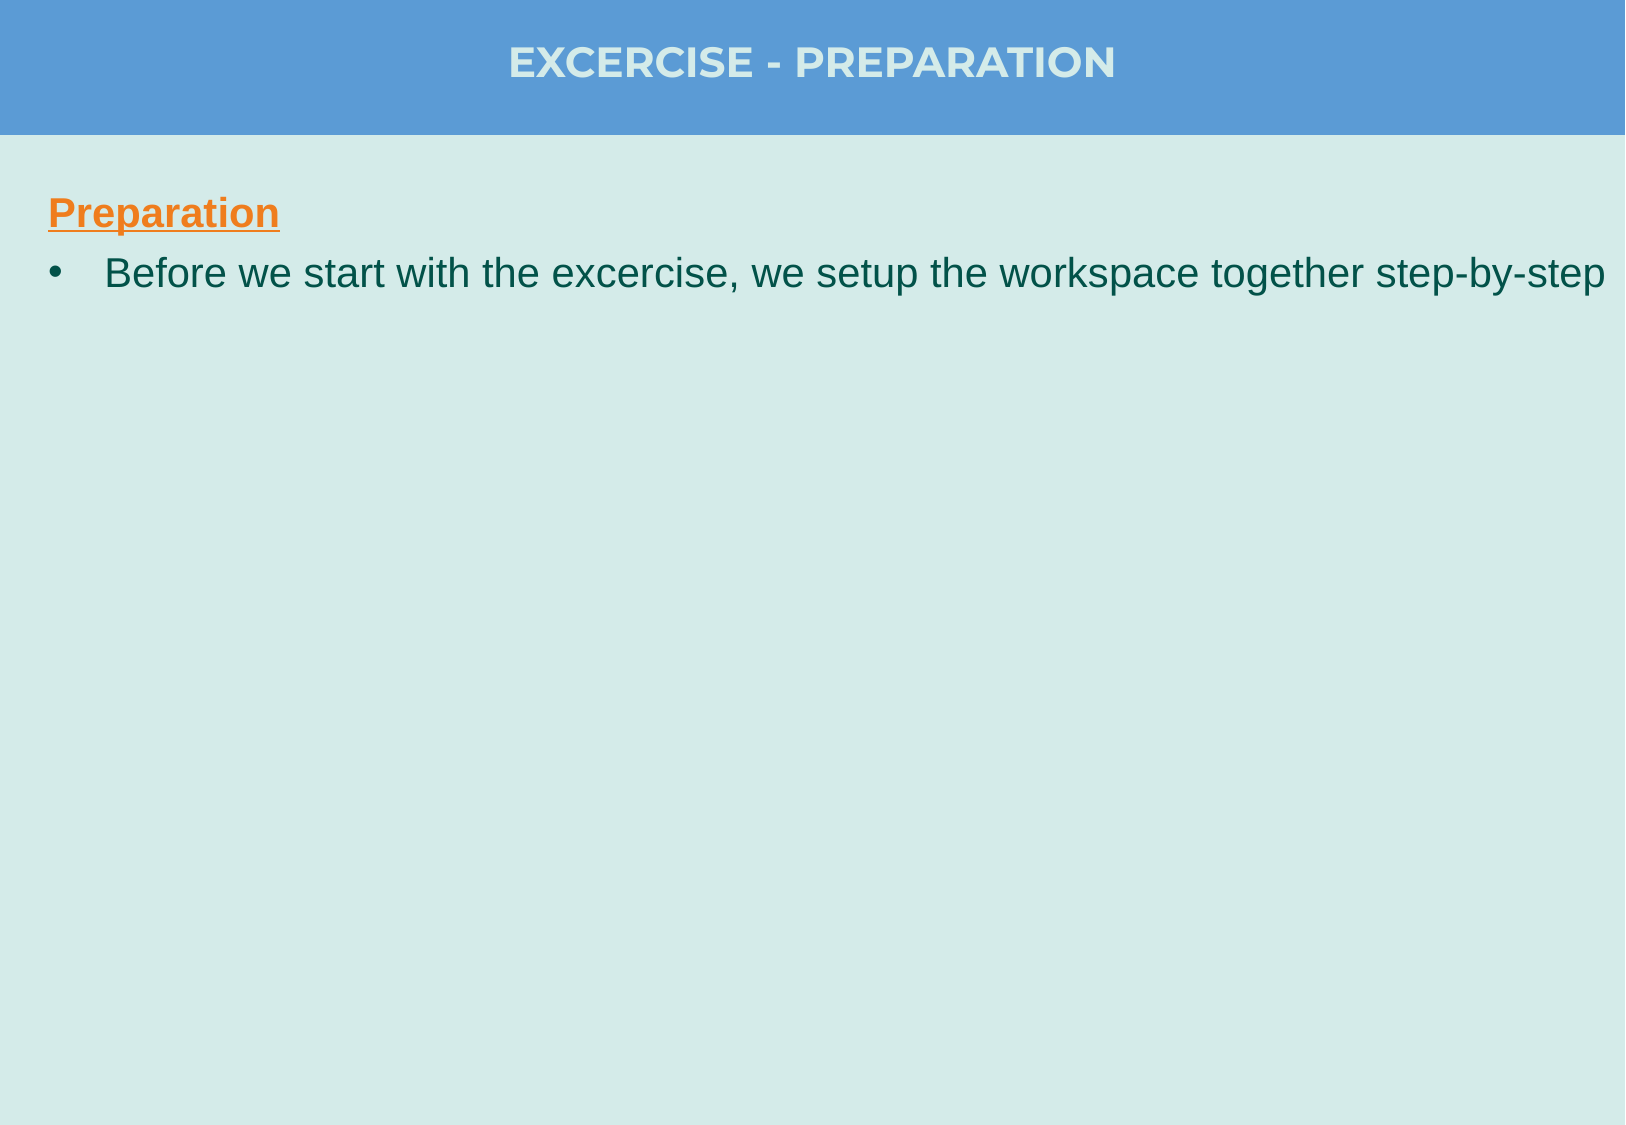

# Excercise - Preparation
Preparation
Before we start with the excercise, we setup the workspace together step-by-step